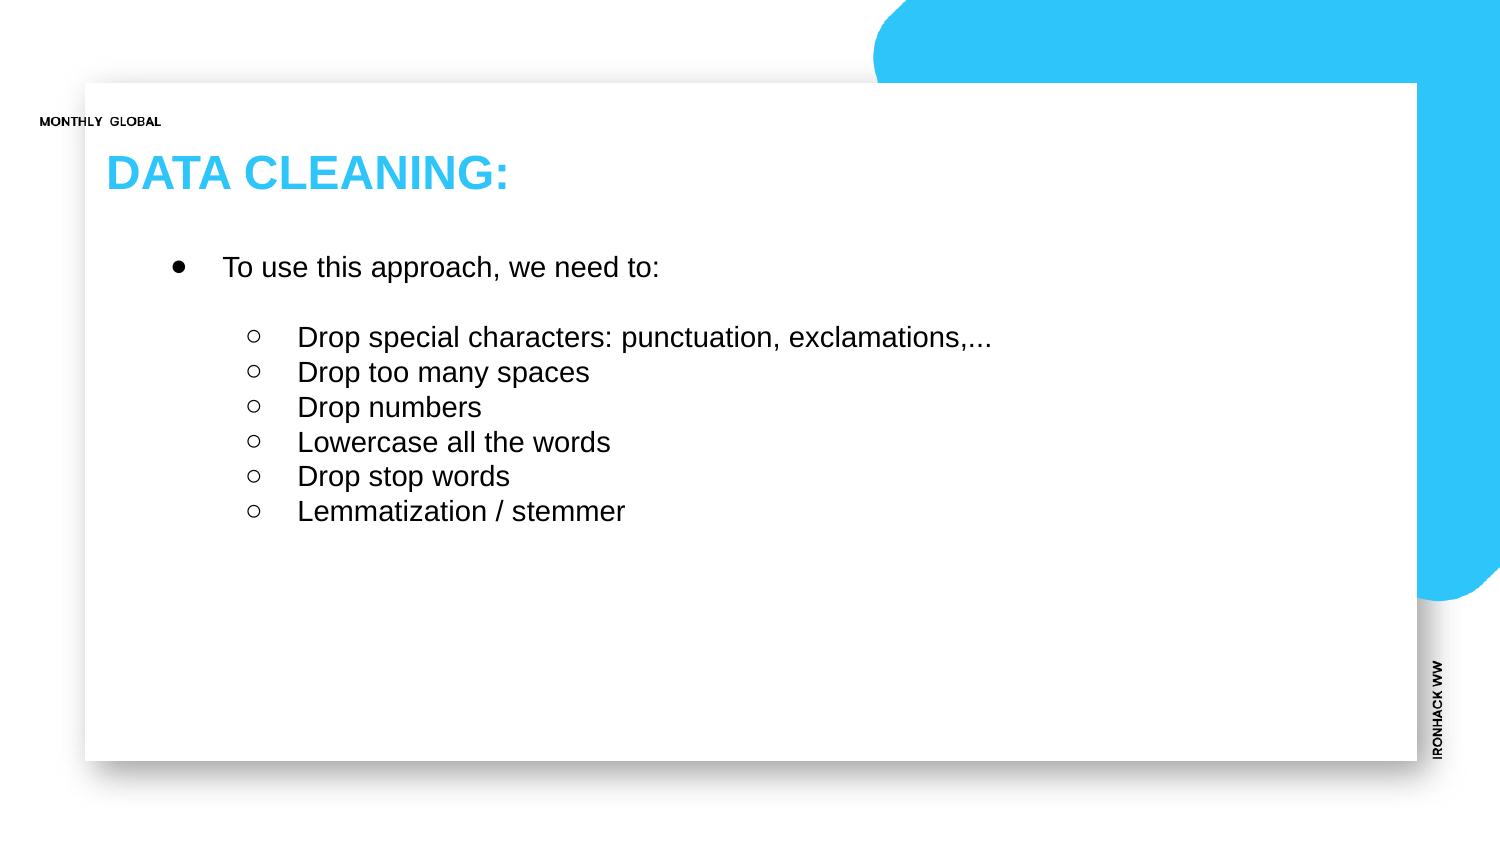

# DATA CLEANING:
To use this approach, we need to:

Drop special characters: punctuation, exclamations,...
Drop too many spaces
Drop numbers
Lowercase all the words
Drop stop words
Lemmatization / stemmer